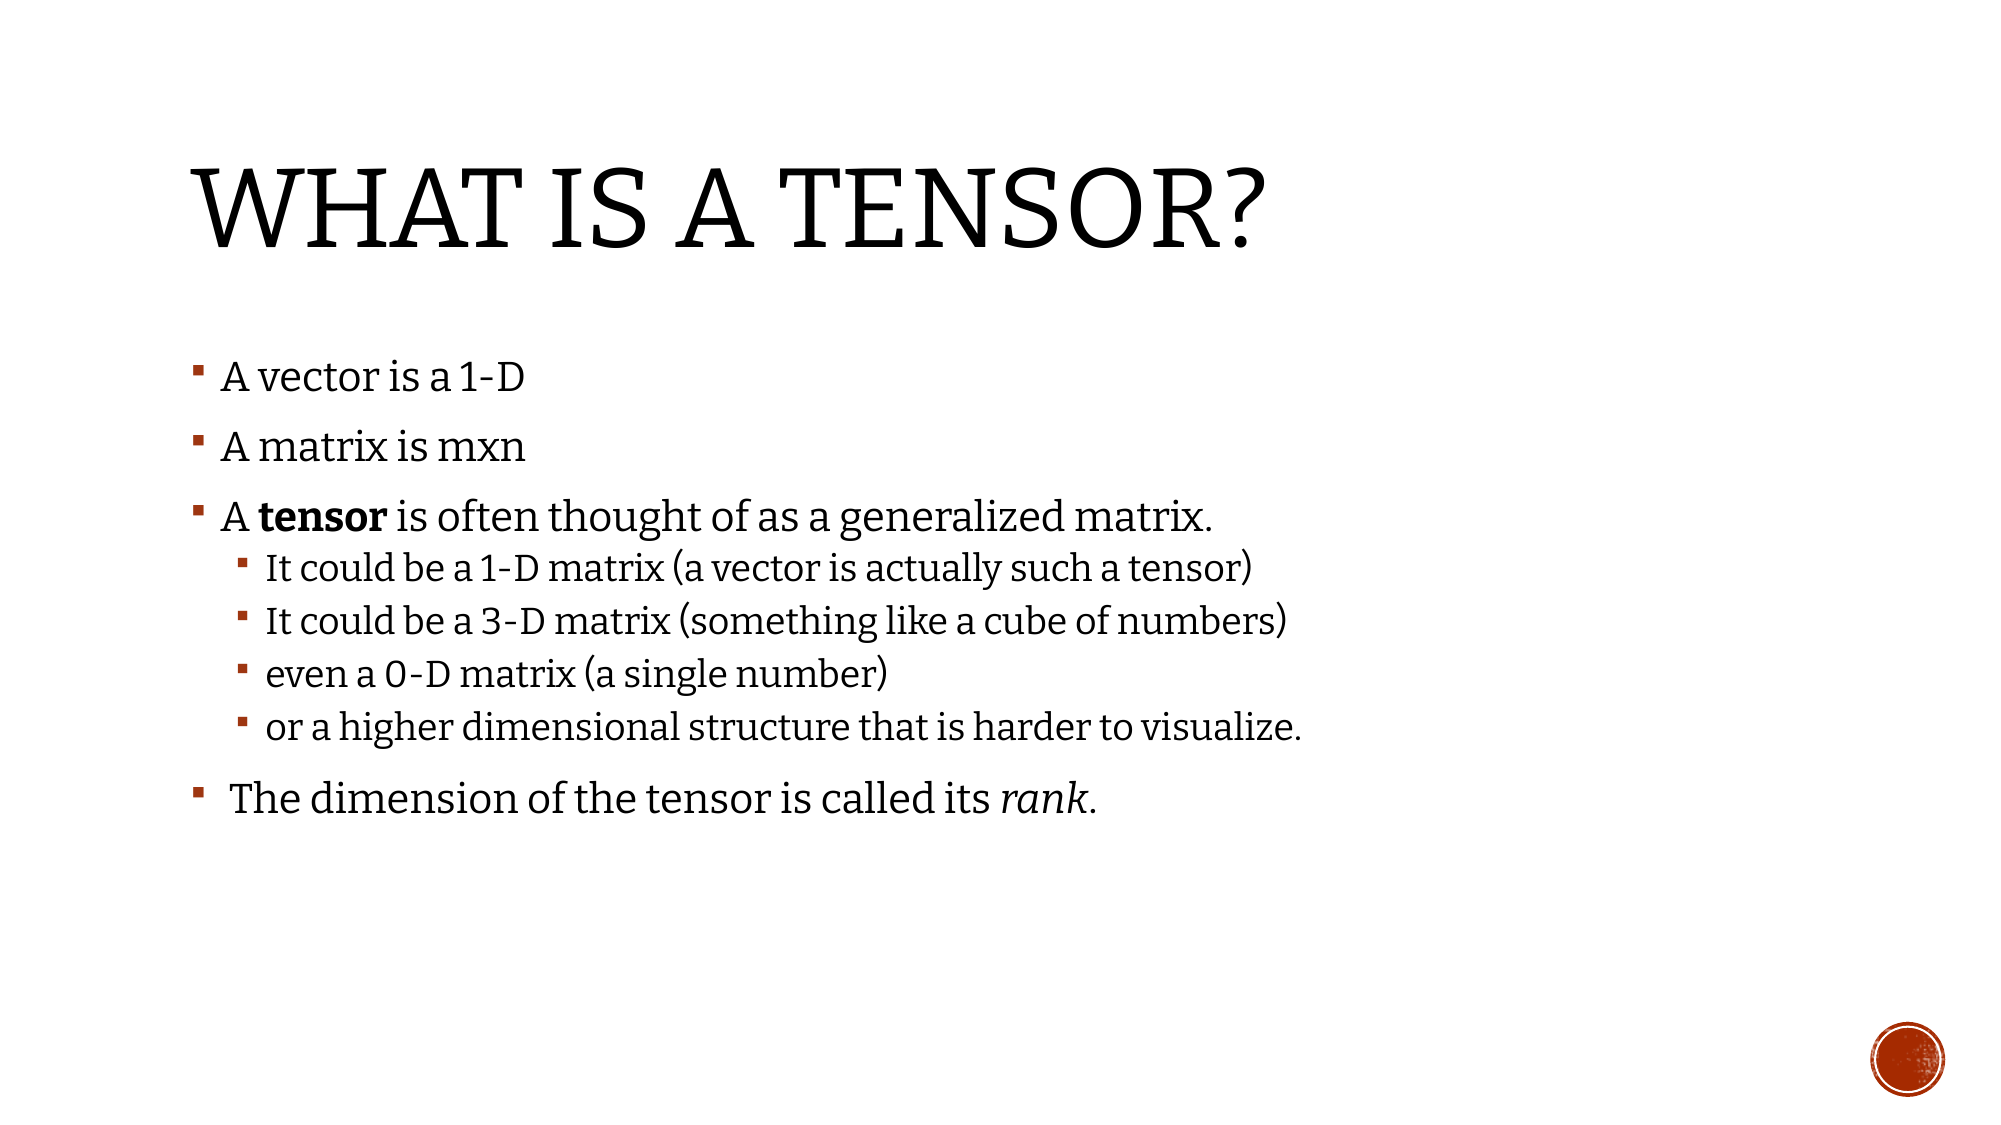

# What is a tensor?
A vector is a 1-D
A matrix is mxn
A tensor is often thought of as a generalized matrix.
It could be a 1-D matrix (a vector is actually such a tensor)
It could be a 3-D matrix (something like a cube of numbers)
even a 0-D matrix (a single number)
or a higher dimensional structure that is harder to visualize.
 The dimension of the tensor is called its rank.